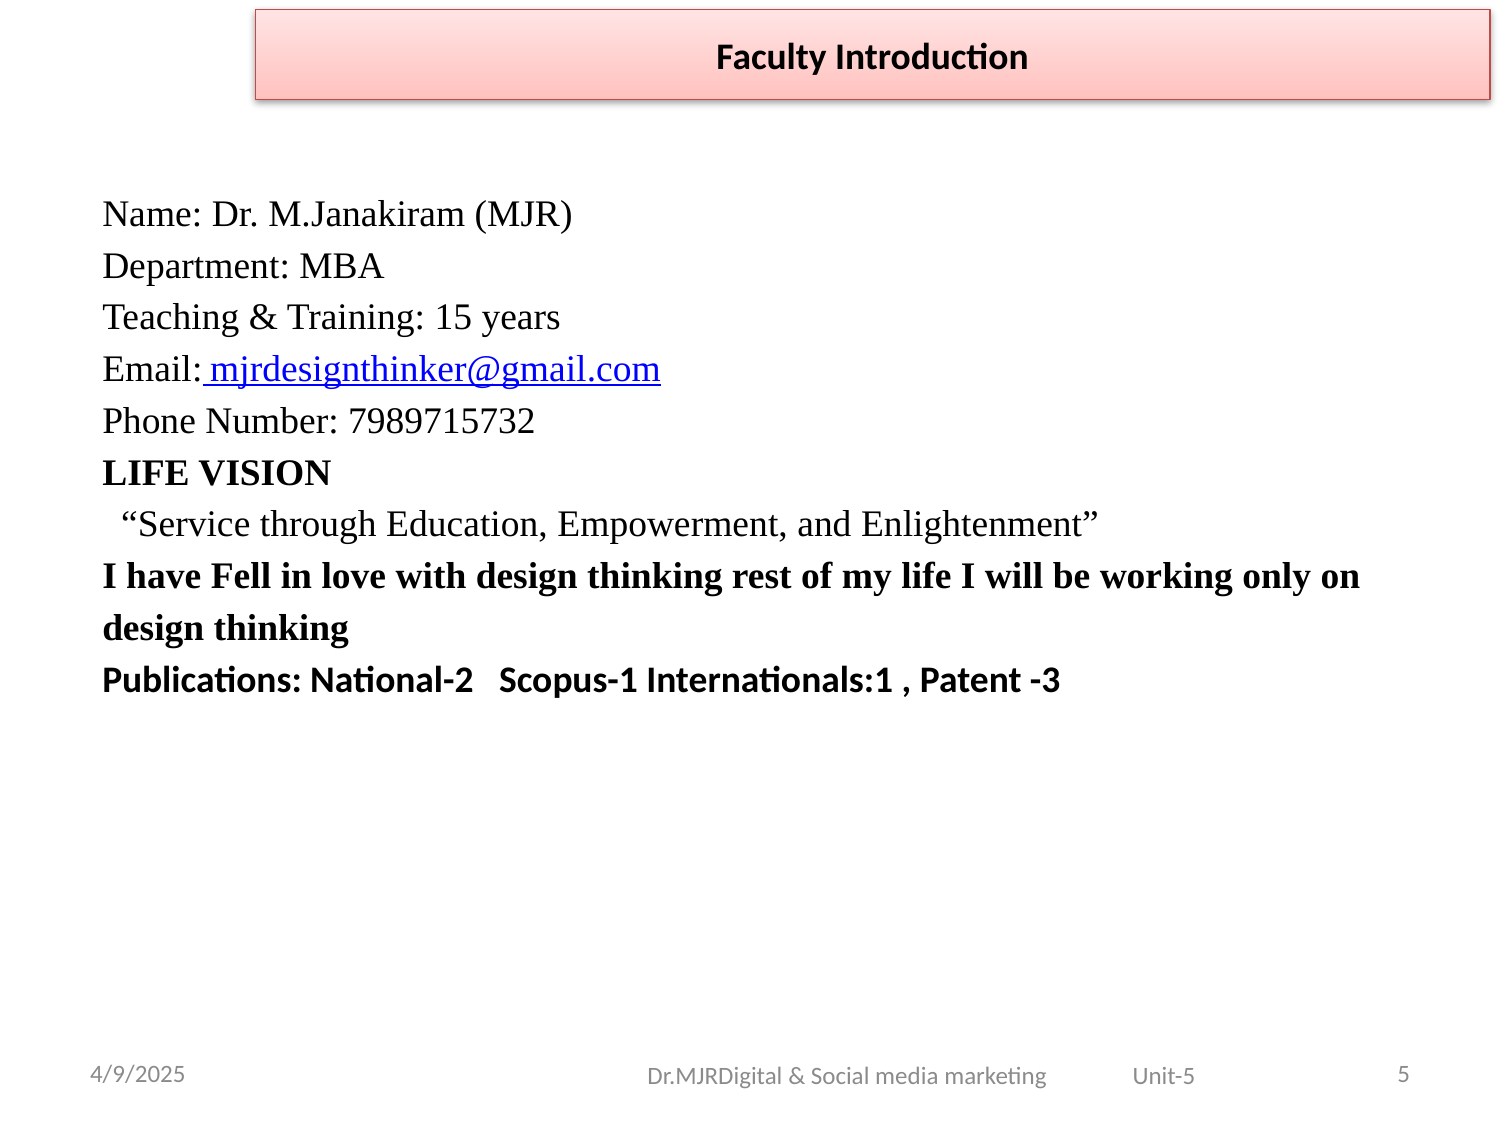

Faculty Introduction
Name: Dr. M.Janakiram (MJR)
Department: MBA
Teaching & Training: 15 years
Email: mjrdesignthinker@gmail.com
Phone Number: 7989715732
LIFE VISION
  “Service through Education, Empowerment, and Enlightenment”
I have Fell in love with design thinking rest of my life I will be working only on design thinking
Publications: National-2   Scopus-1 Internationals:1 , Patent -3

4/9/2025
5
Dr.MJRDigital & Social media marketing               Unit-5